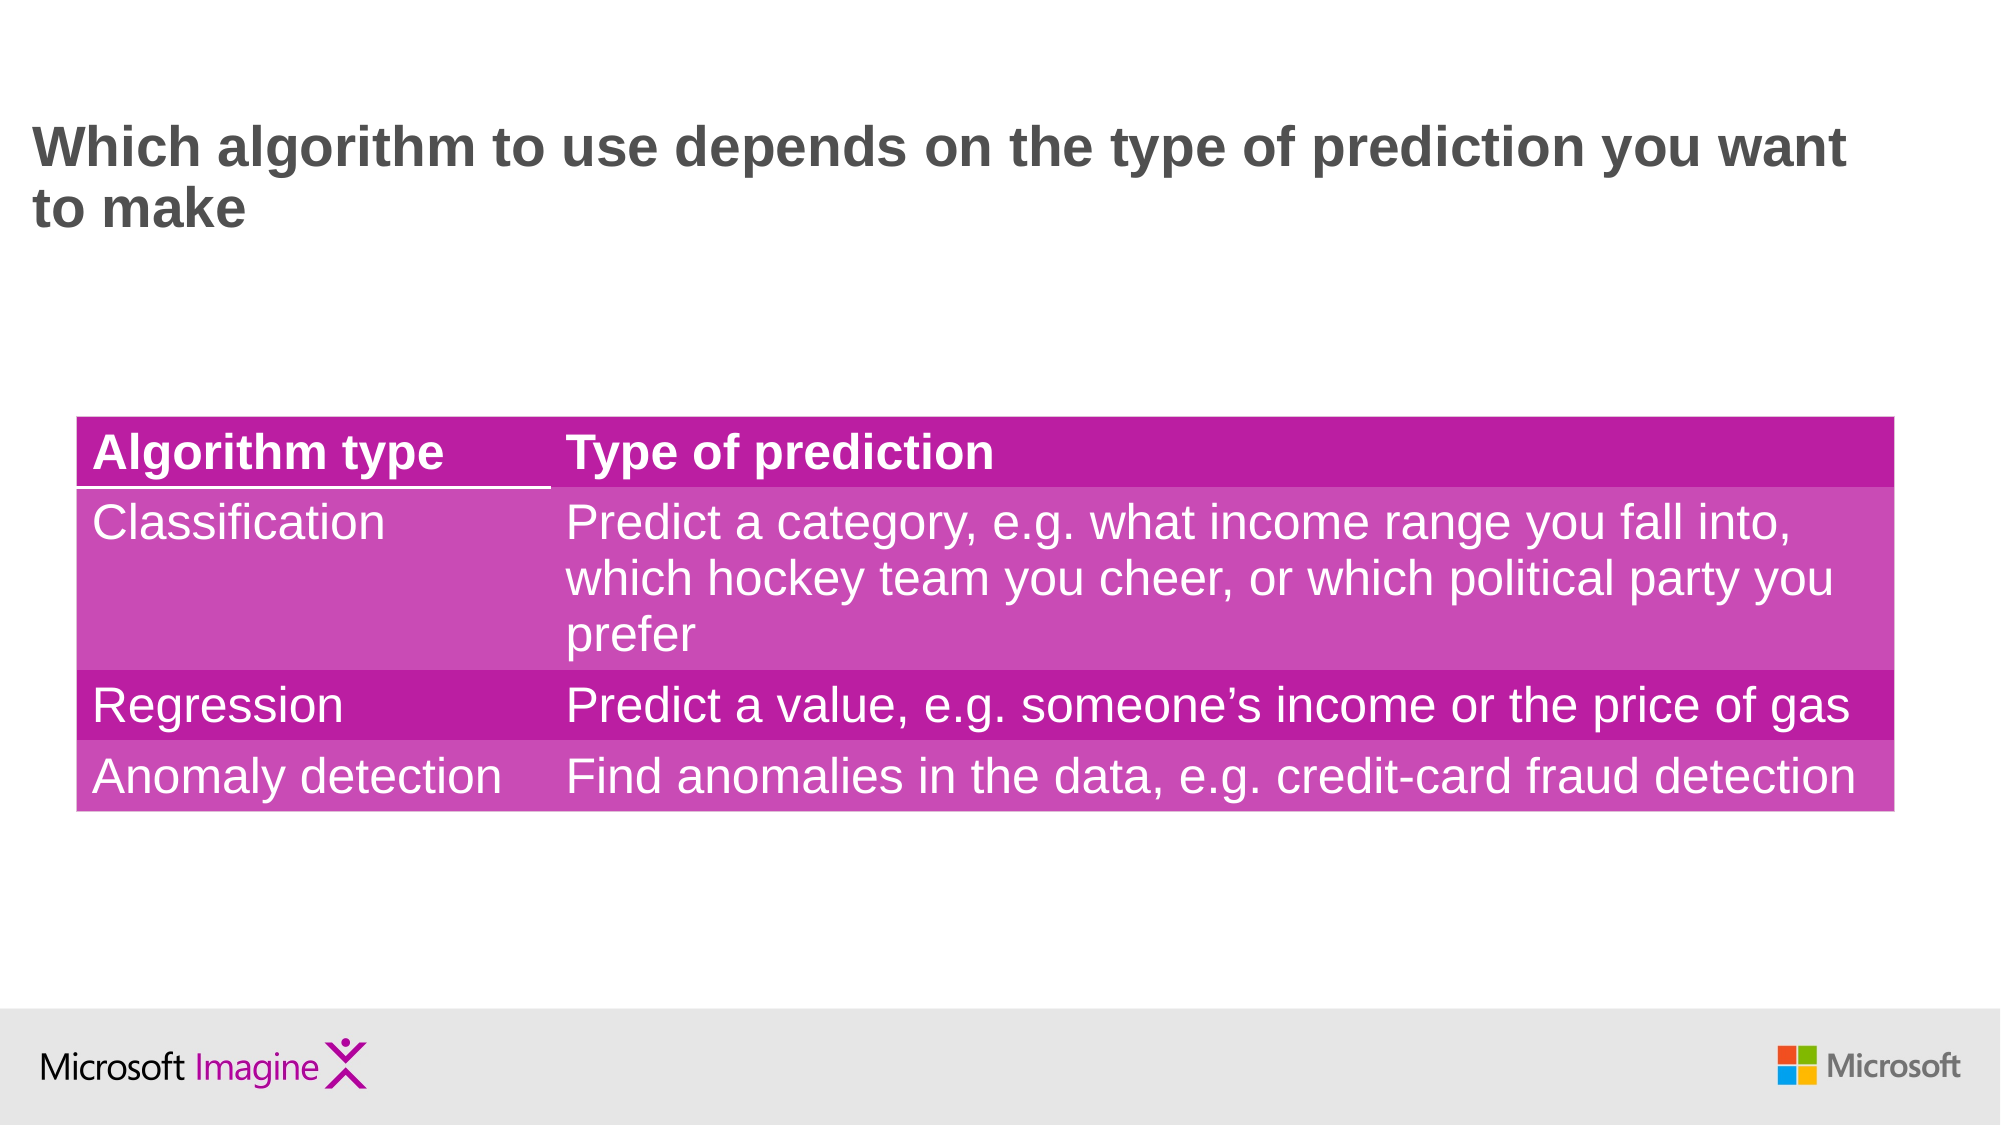

# Which algorithm to use depends on the type of prediction you want to make
| Algorithm type | Type of prediction |
| --- | --- |
| Classification | Predict a category, e.g. what income range you fall into, which hockey team you cheer, or which political party you prefer |
| Regression | Predict a value, e.g. someone’s income or the price of gas |
| Anomaly detection | Find anomalies in the data, e.g. credit-card fraud detection |